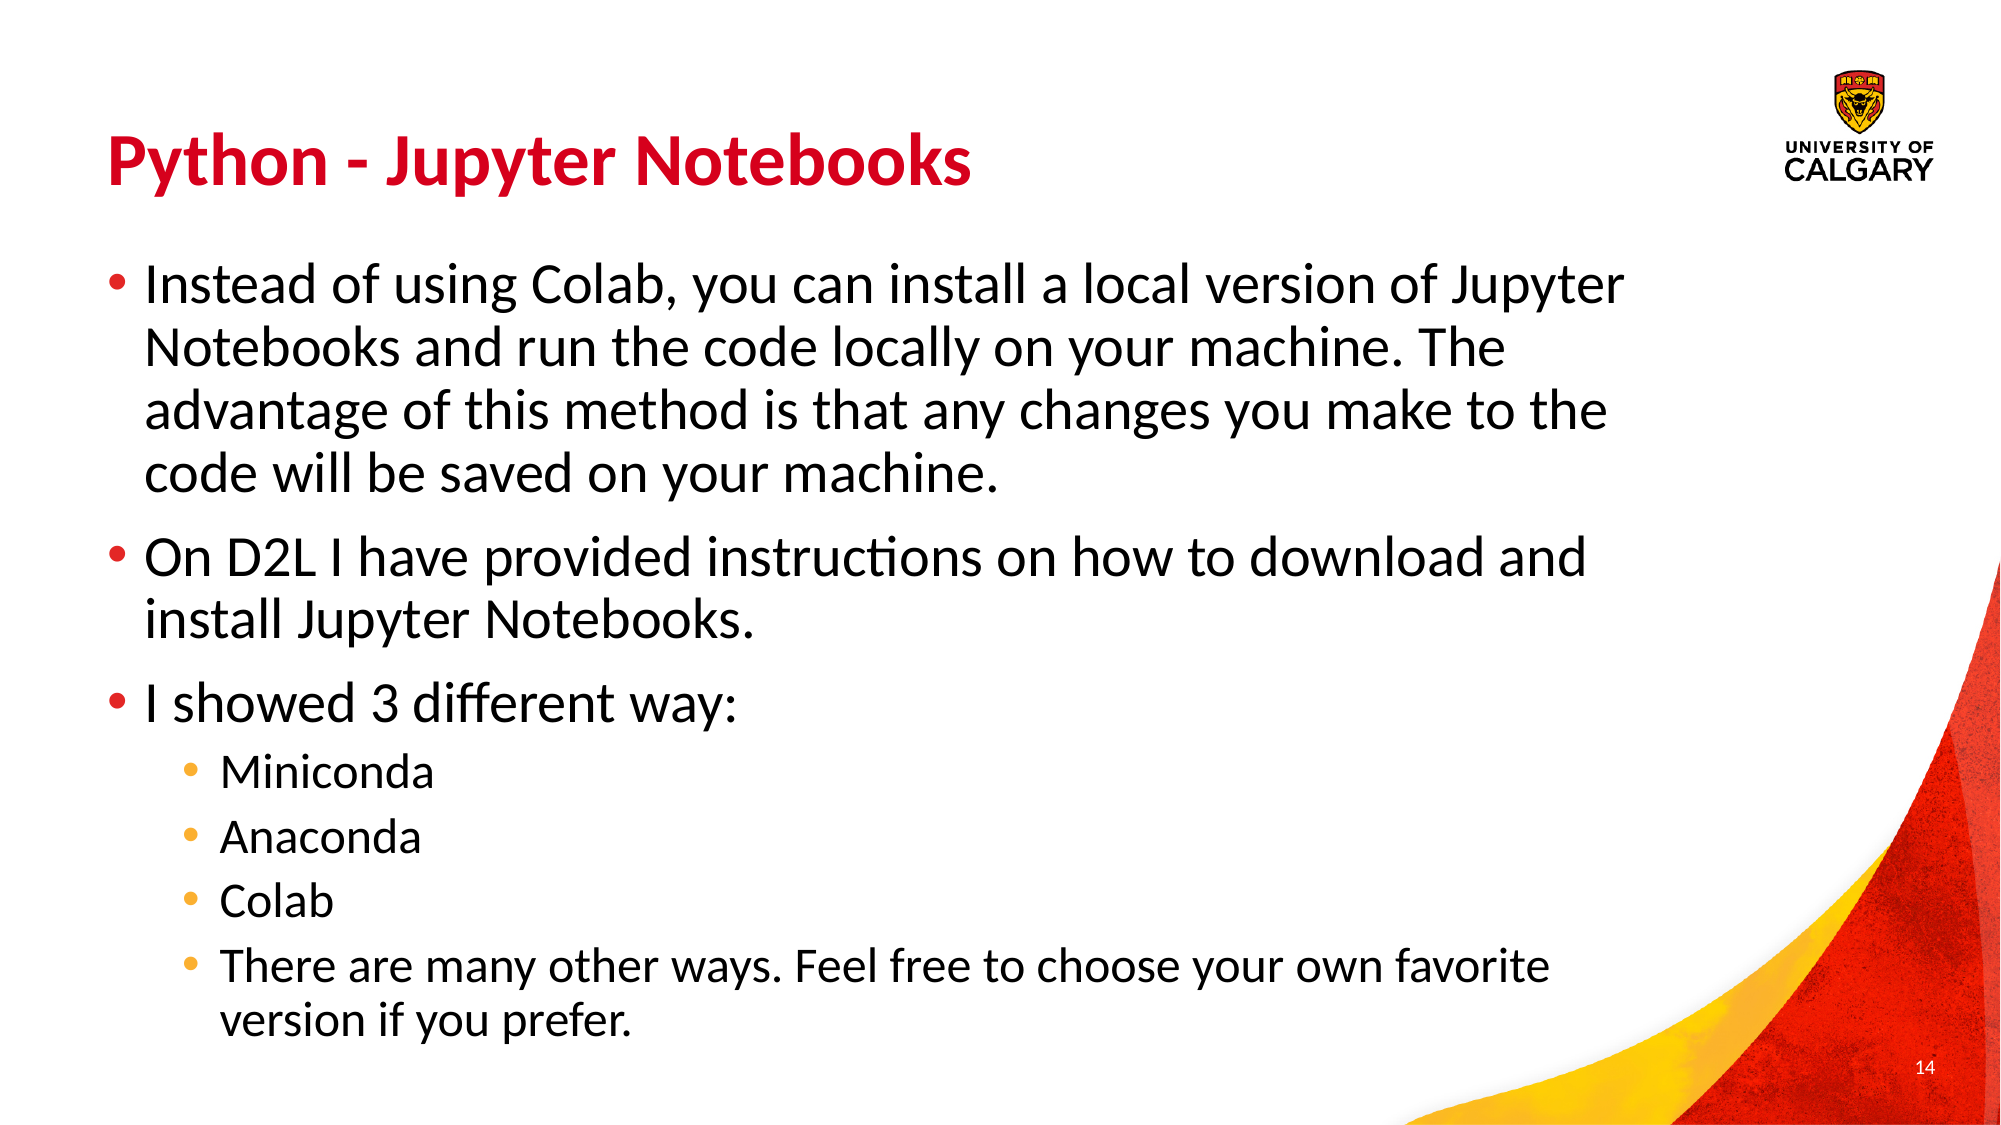

# Python - Jupyter Notebooks
Instead of using Colab, you can install a local version of Jupyter Notebooks and run the code locally on your machine. The advantage of this method is that any changes you make to the code will be saved on your machine.
On D2L I have provided instructions on how to download and install Jupyter Notebooks.
I showed 3 different way:
Miniconda
Anaconda
Colab
There are many other ways. Feel free to choose your own favorite version if you prefer.

14